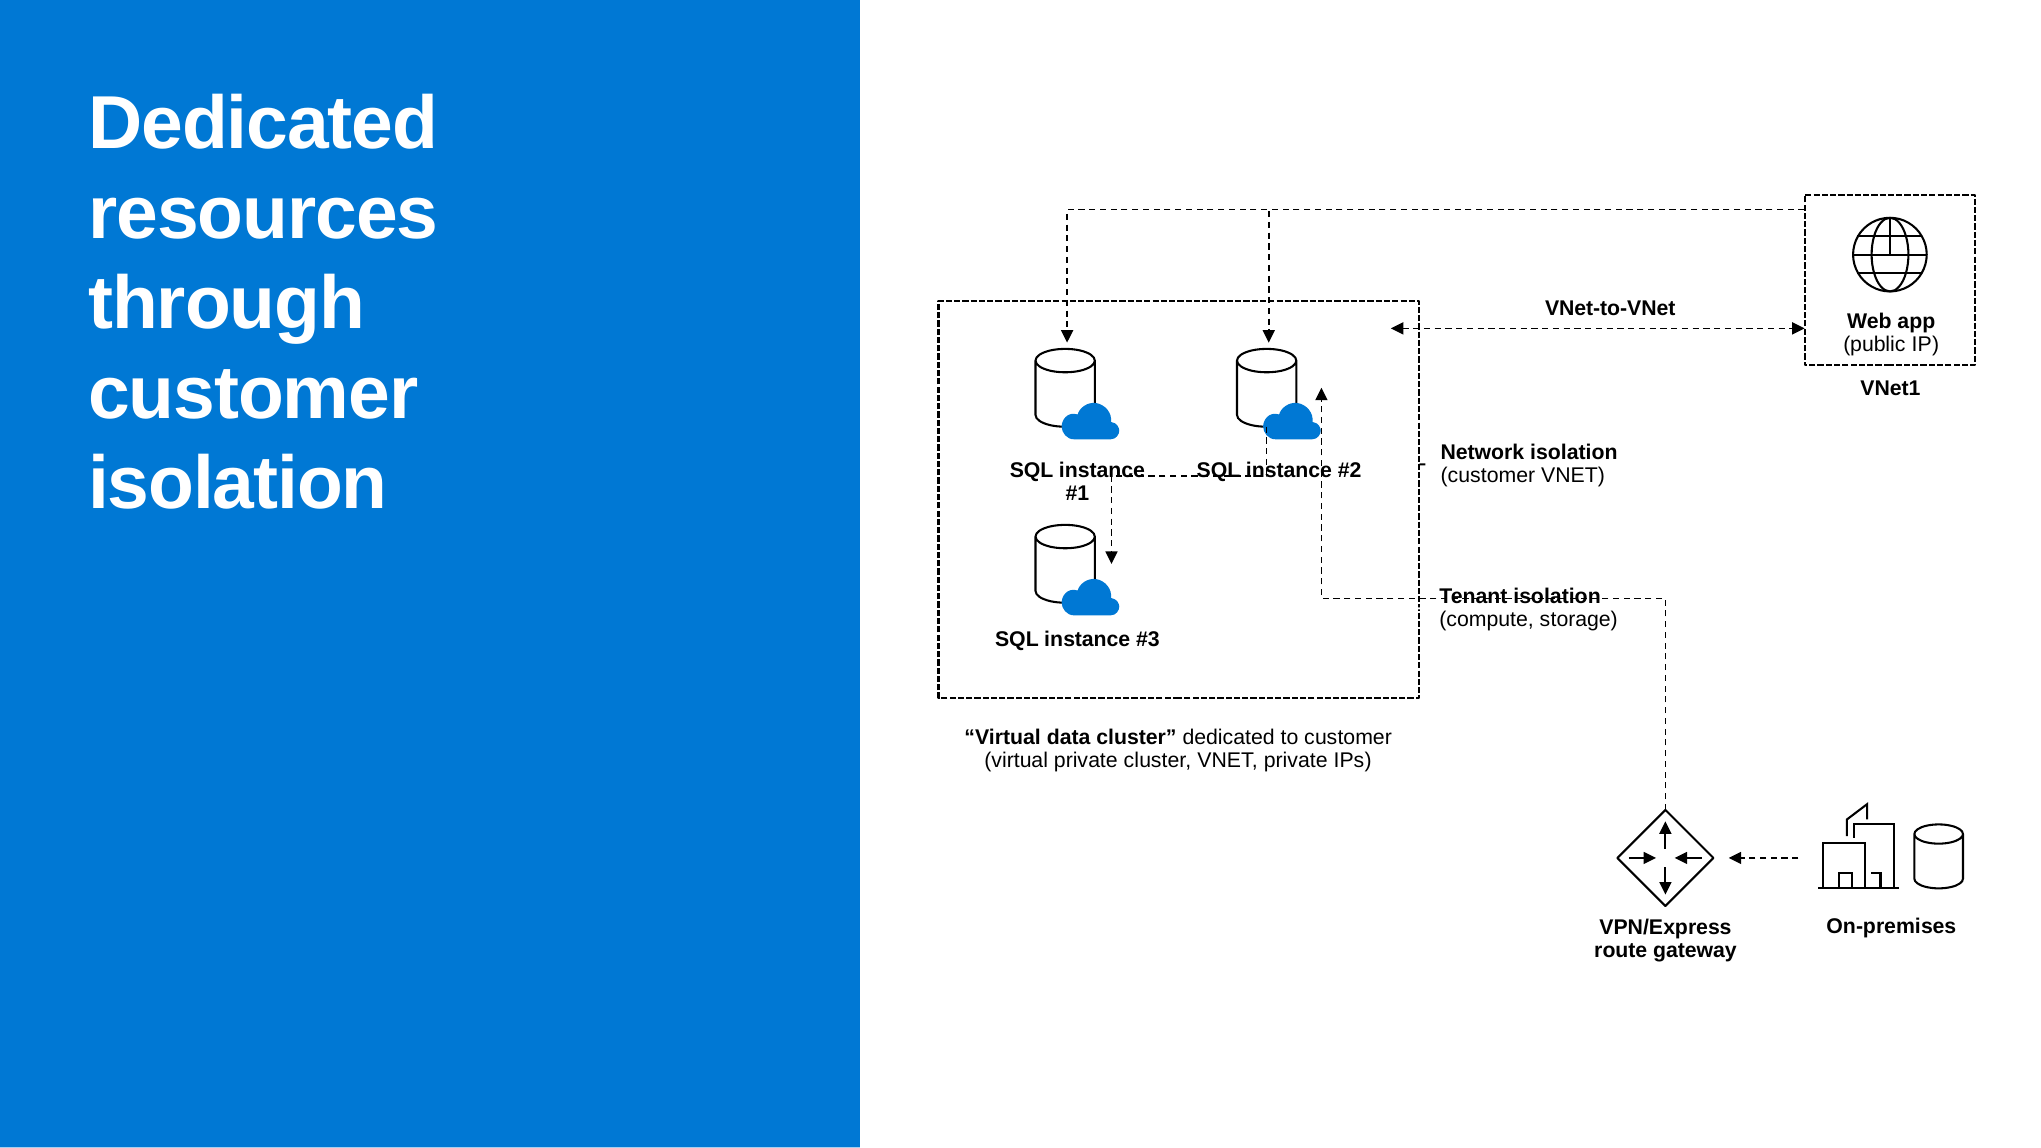

# Dedicated resources through customer isolation

VNet-to-VNet

Web app
(public IP)

VNet1
Network isolation
(customer VNET)
SQL instance #1
SQL instance #2

Tenant isolation
(compute, storage)
SQL instance #3
“Virtual data cluster” dedicated to customer
(virtual private cluster, VNET, private IPs)

On-premises
VPN/Express route gateway